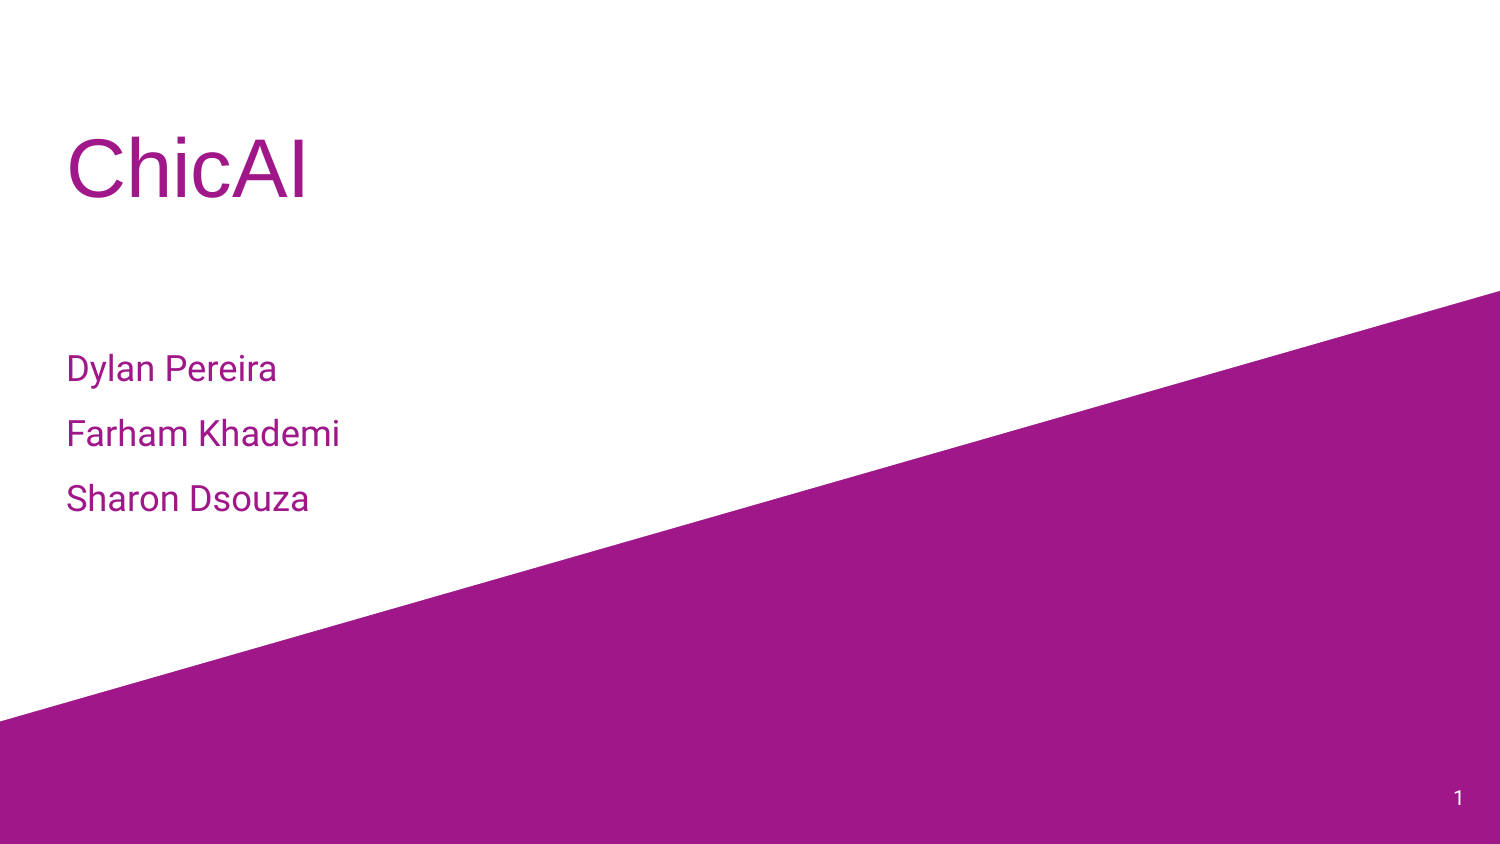

# ChicAI
Dylan Pereira
Farham Khademi
Sharon Dsouza
Smart Wardrobe App
1